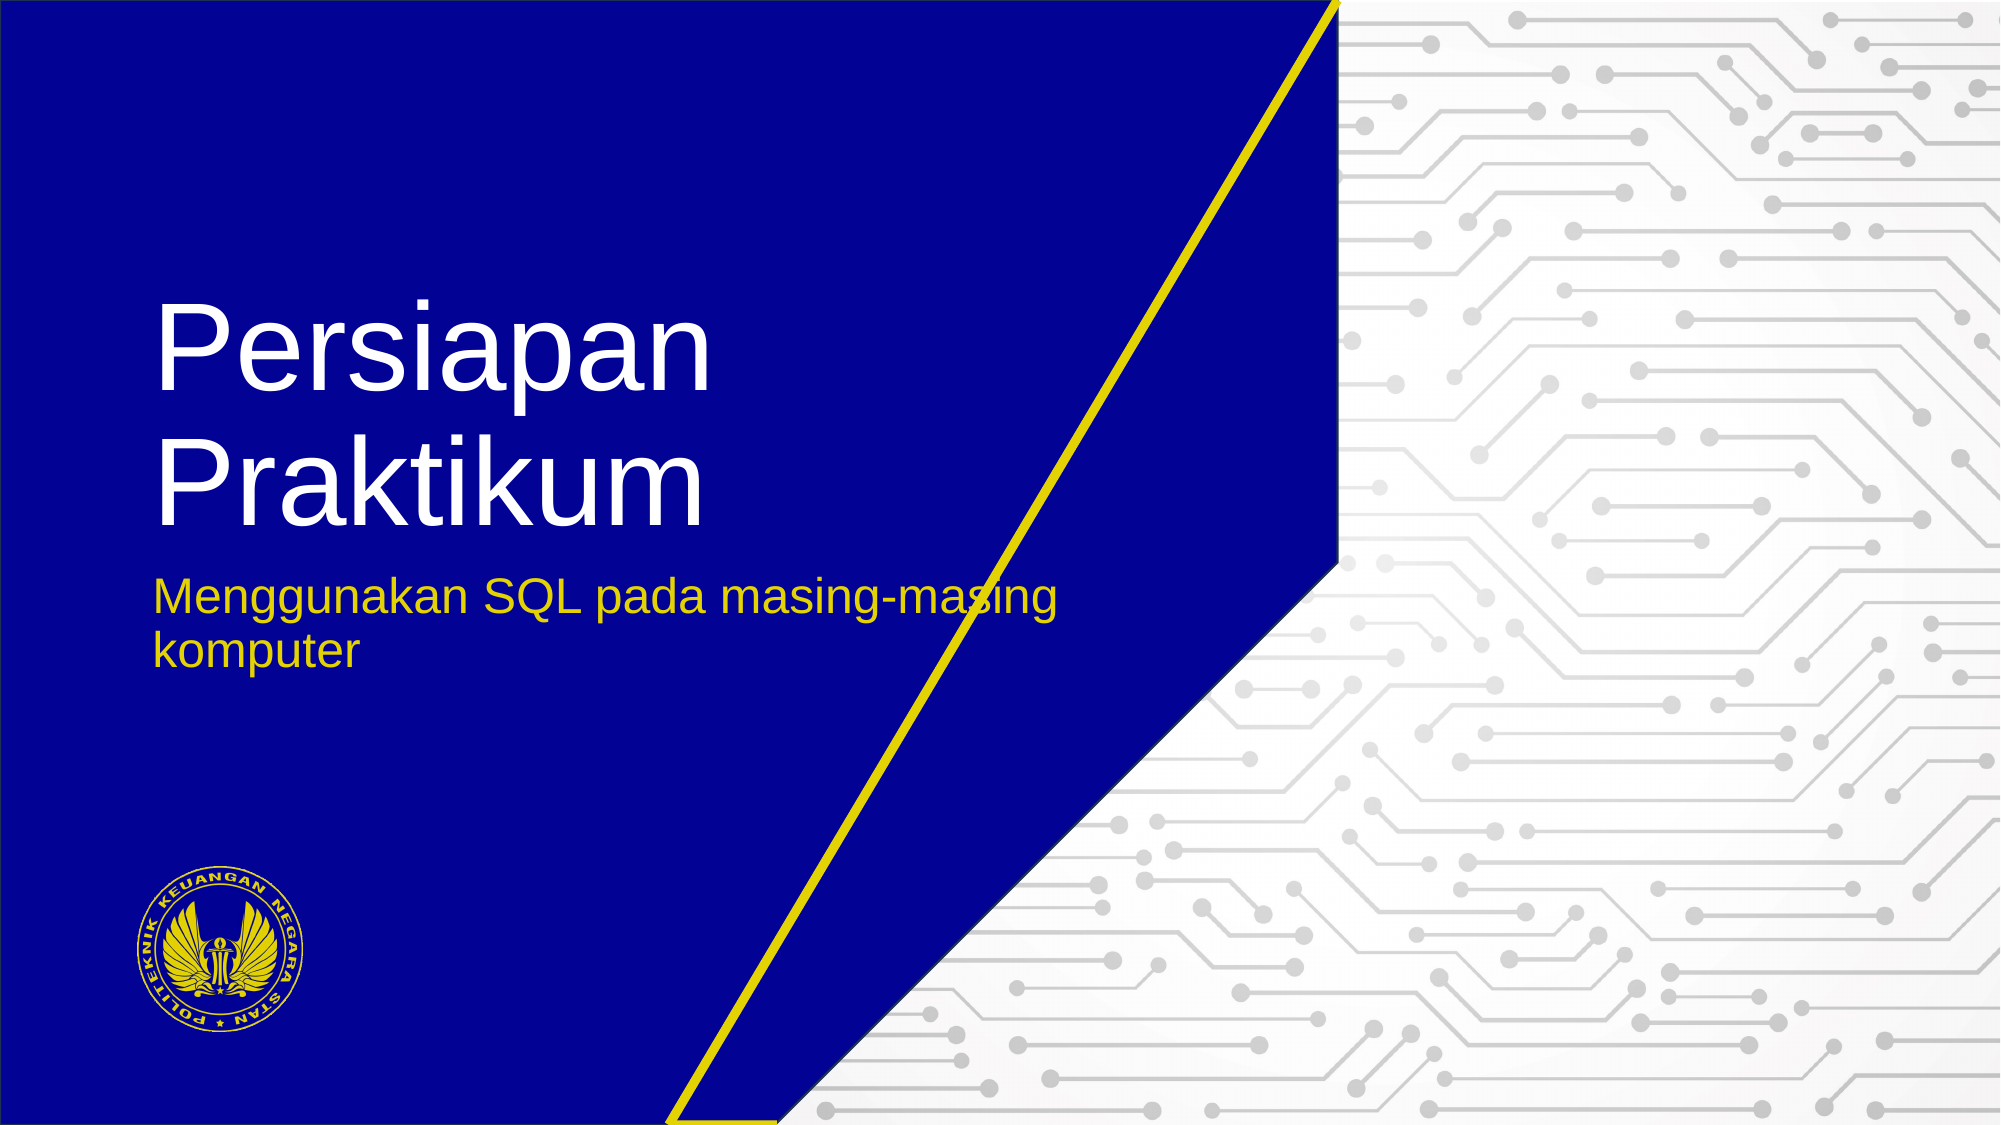

# Persiapan Praktikum
Menggunakan SQL pada masing-masing komputer